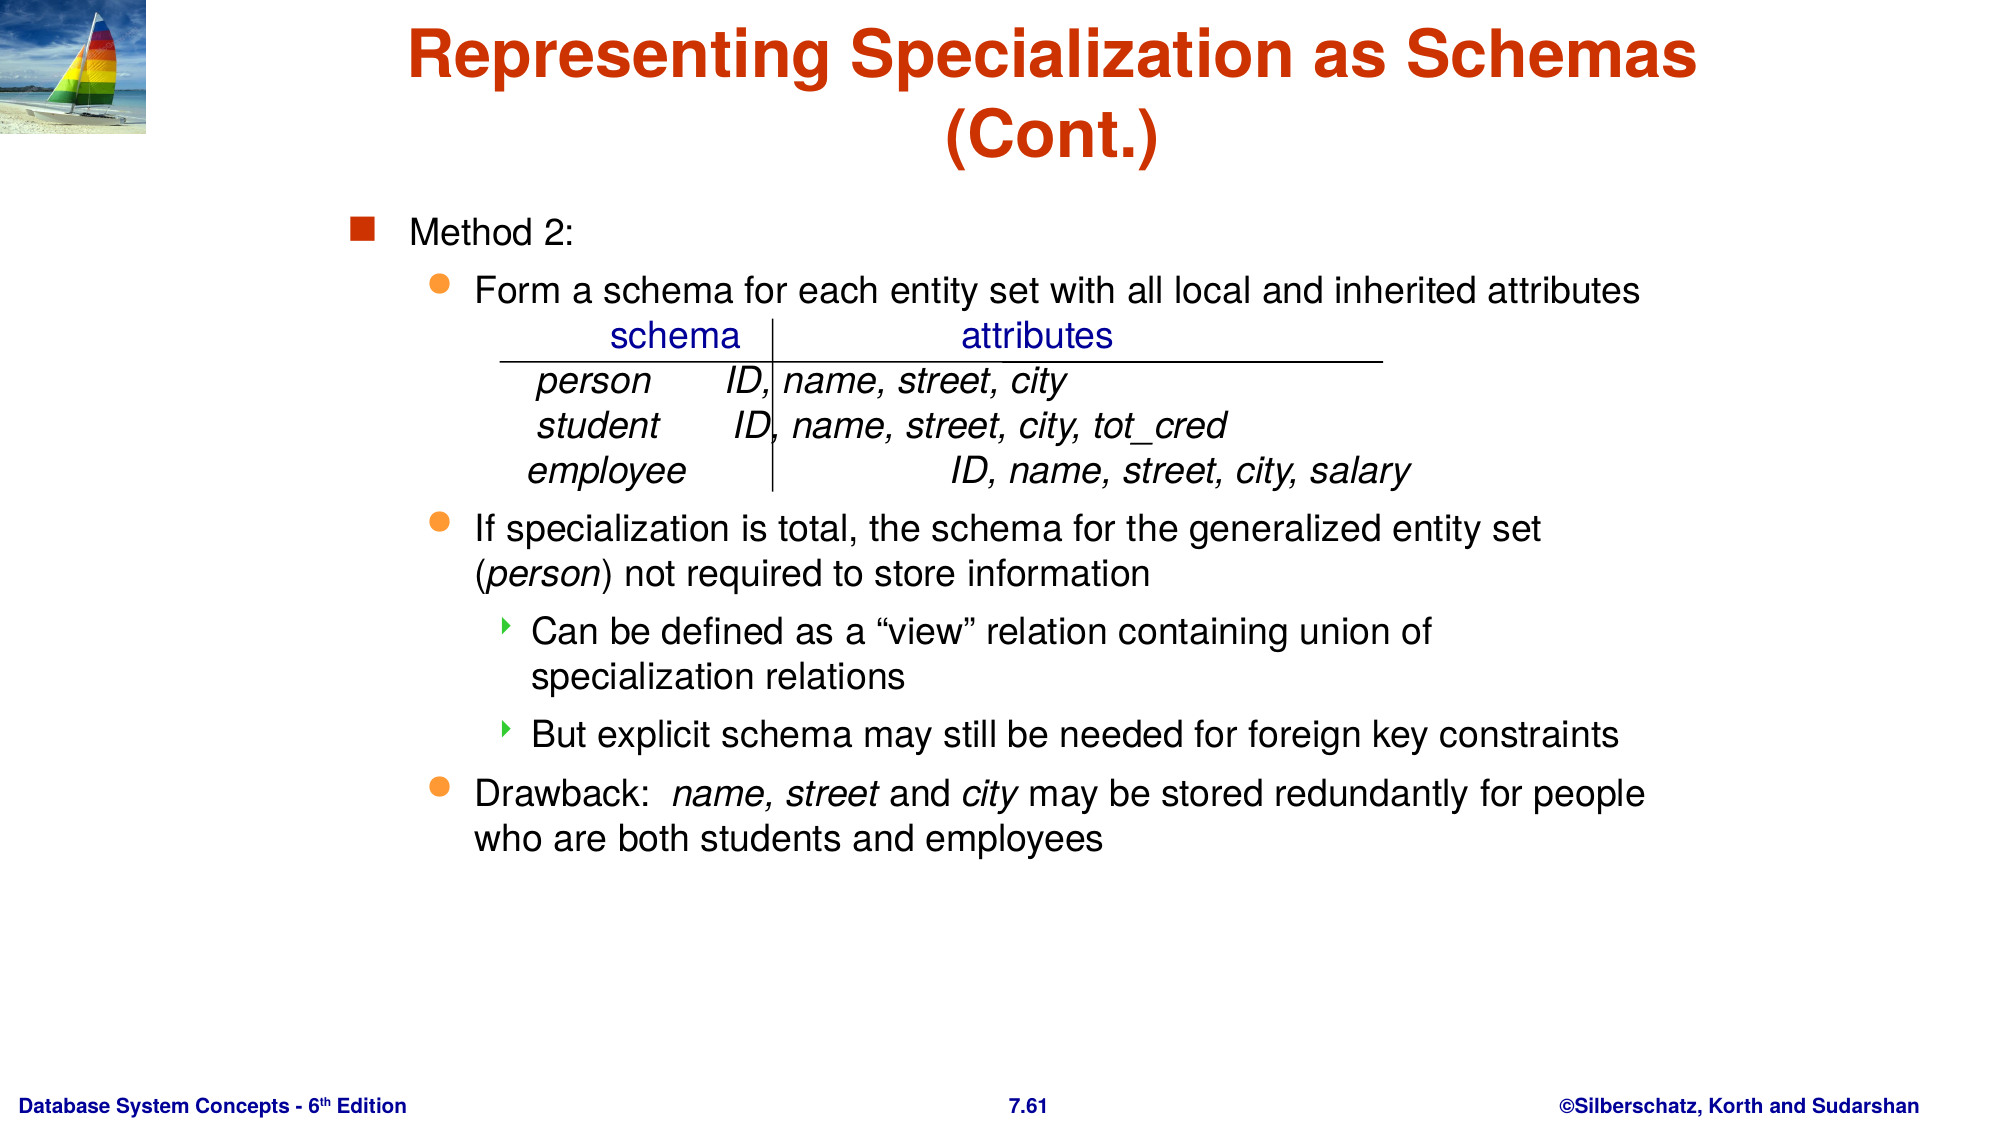

# Representing Specialization as Schemas (Cont.)
Method 2:
Form a schema for each entity set with all local and inherited attributes
      	schema 	        attributes
      person	       ID, name, street, city
      student	       ID, name, street, city, tot_cred
     employee 	       ID, name, street, city, salary
If specialization is total, the schema for the generalized entity set (person) not required to store information
Can be defined as a “view” relation containing union of specialization relations
But explicit schema may still be needed for foreign key constraints
Drawback:  name, street and city may be stored redundantly for people who are both students and employees